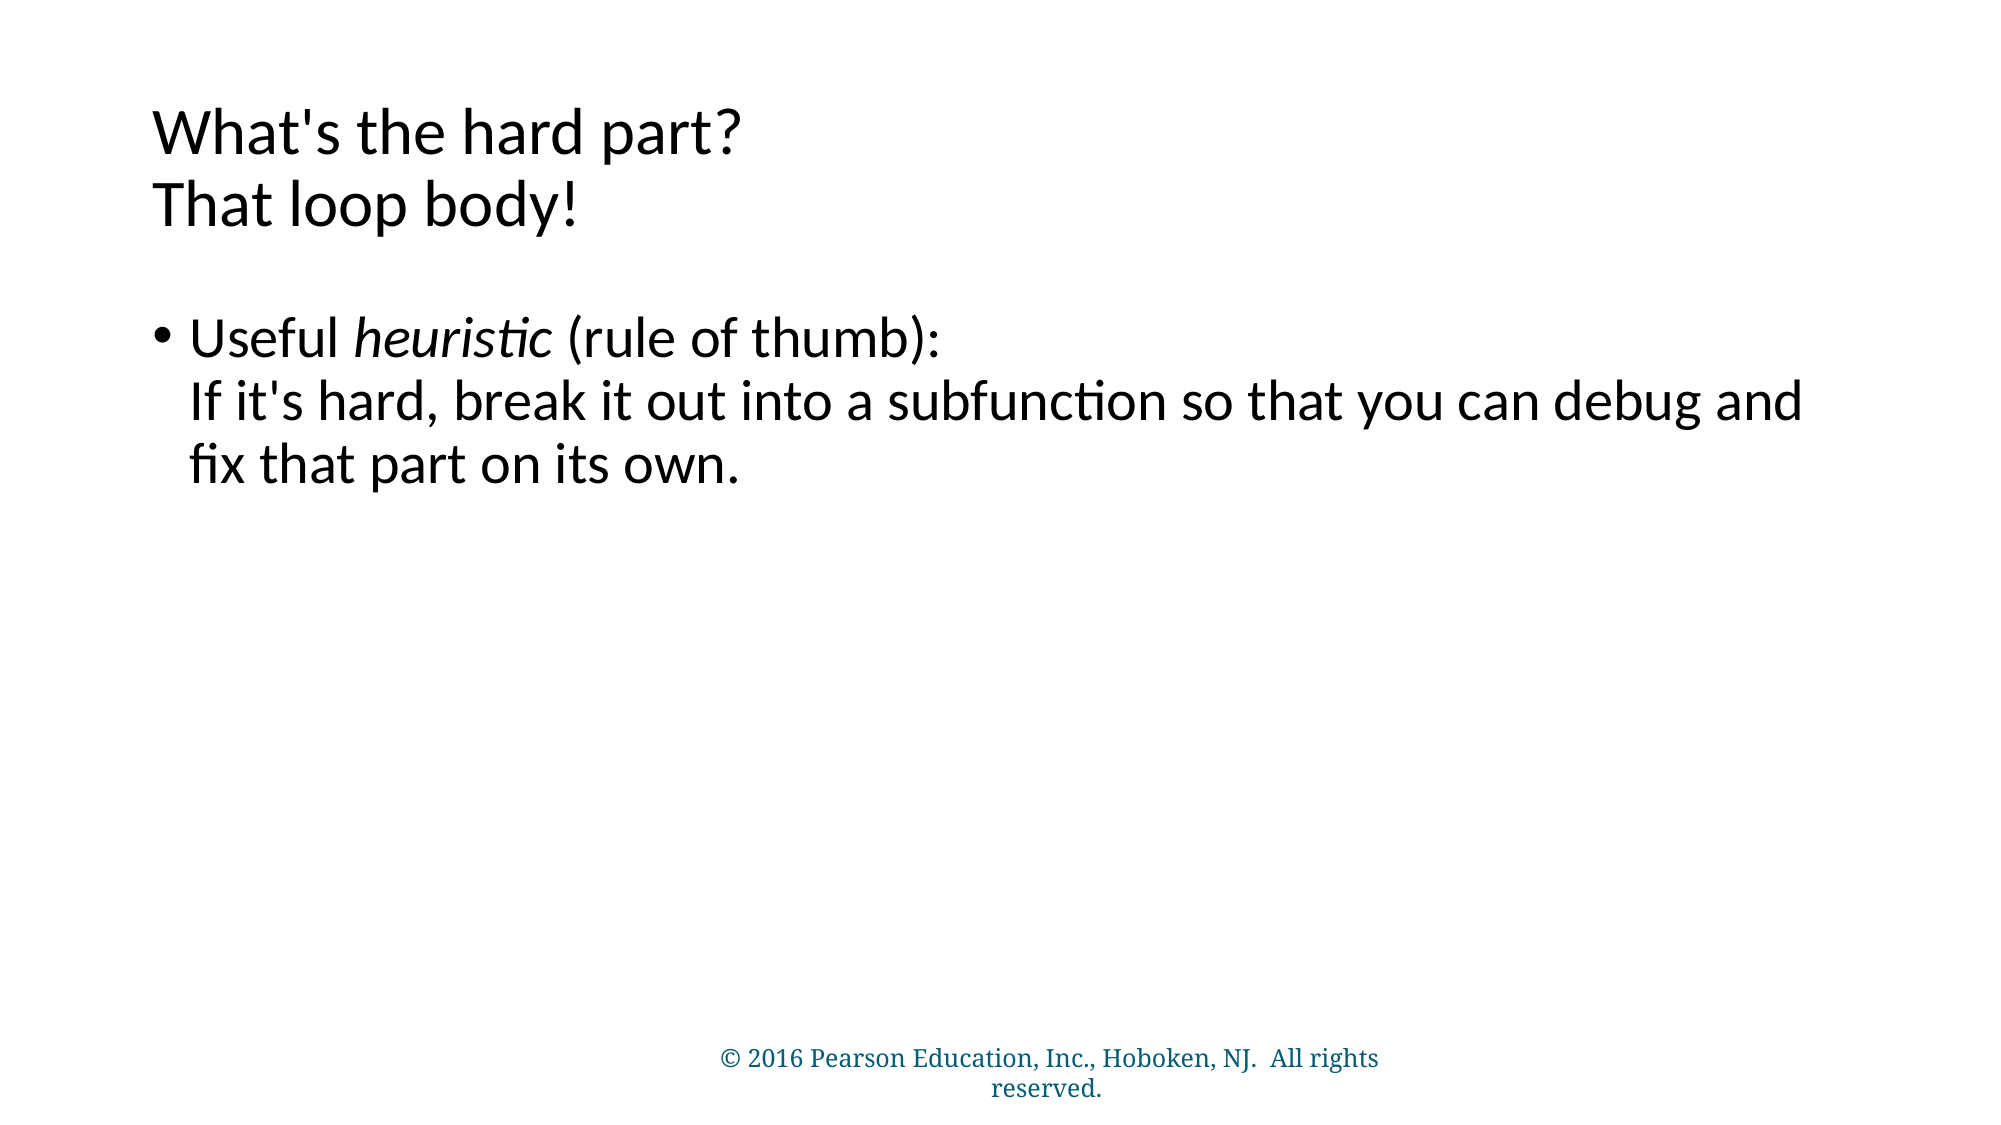

# What's the hard part? That loop body!
Useful heuristic (rule of thumb):
If it's hard, break it out into a subfunction so that you can debug and fix that part on its own.
© 2016 Pearson Education, Inc., Hoboken, NJ.  All rights reserved.